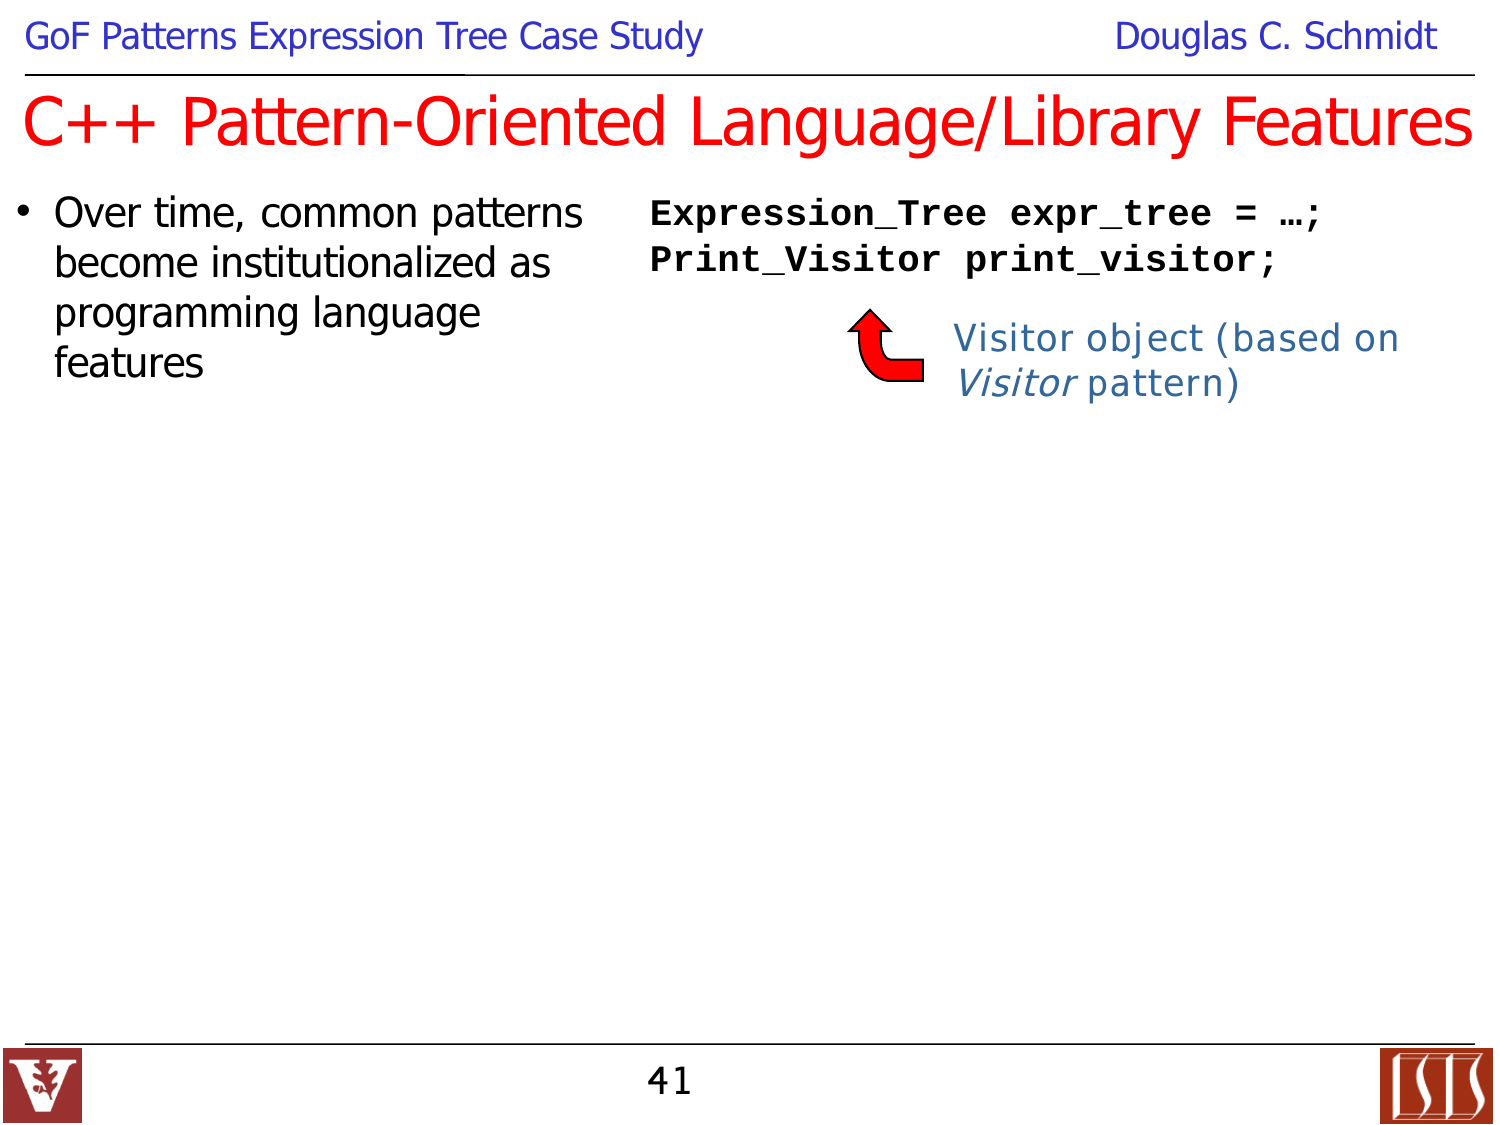

# C++ Pattern-Oriented Language/Library Features

Over time, common patterns become institutionalized as programming language features

Expression_Tree expr_tree = …;
Print_Visitor print_visitor;

Visitor object (based on Visitor pattern)